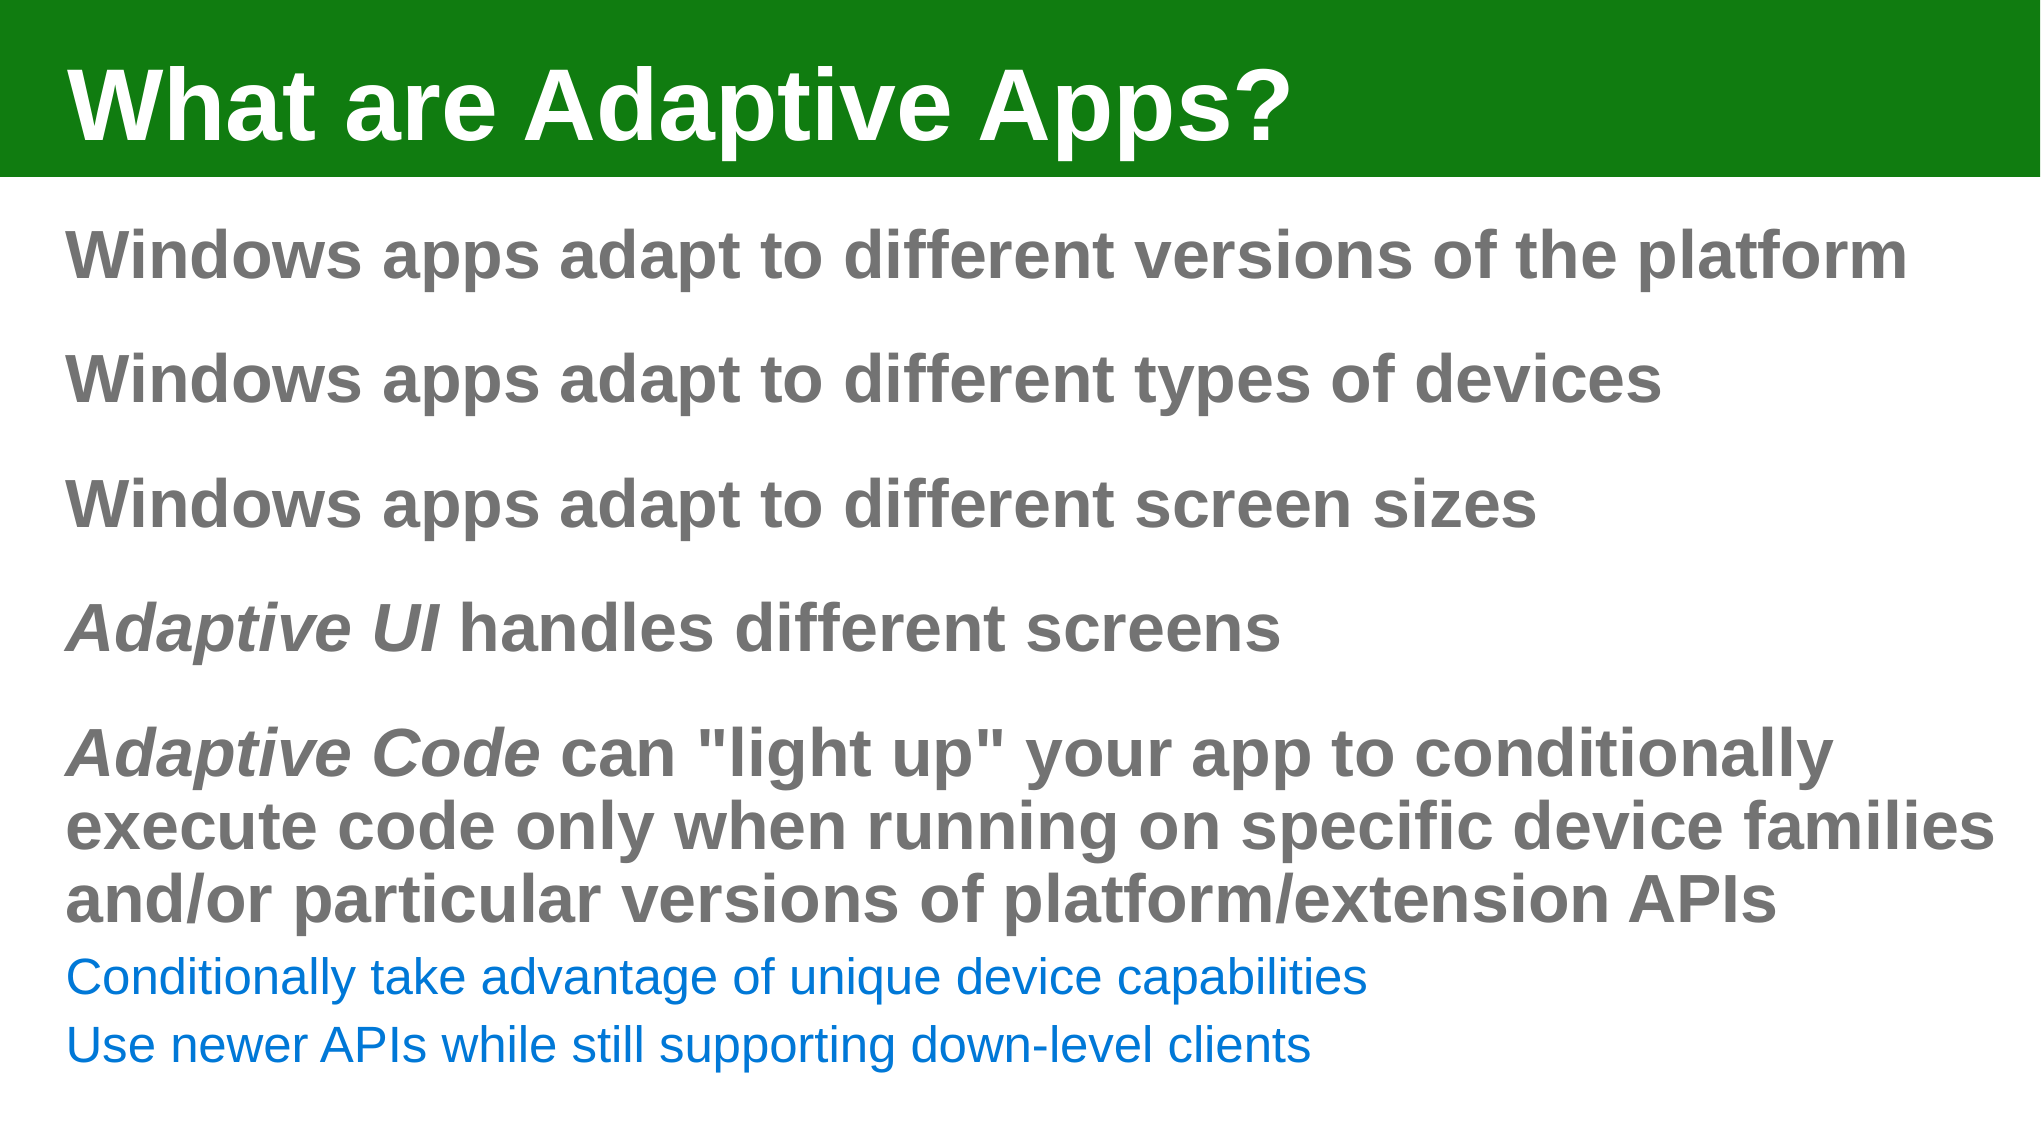

# What are Adaptive Apps?
Windows apps adapt to different versions of the platform
Windows apps adapt to different types of devices
Windows apps adapt to different screen sizes
Adaptive UI handles different screens
Adaptive Code can "light up" your app to conditionally execute code only when running on specific device families and/or particular versions of platform/extension APIs
Conditionally take advantage of unique device capabilities
Use newer APIs while still supporting down-level clients